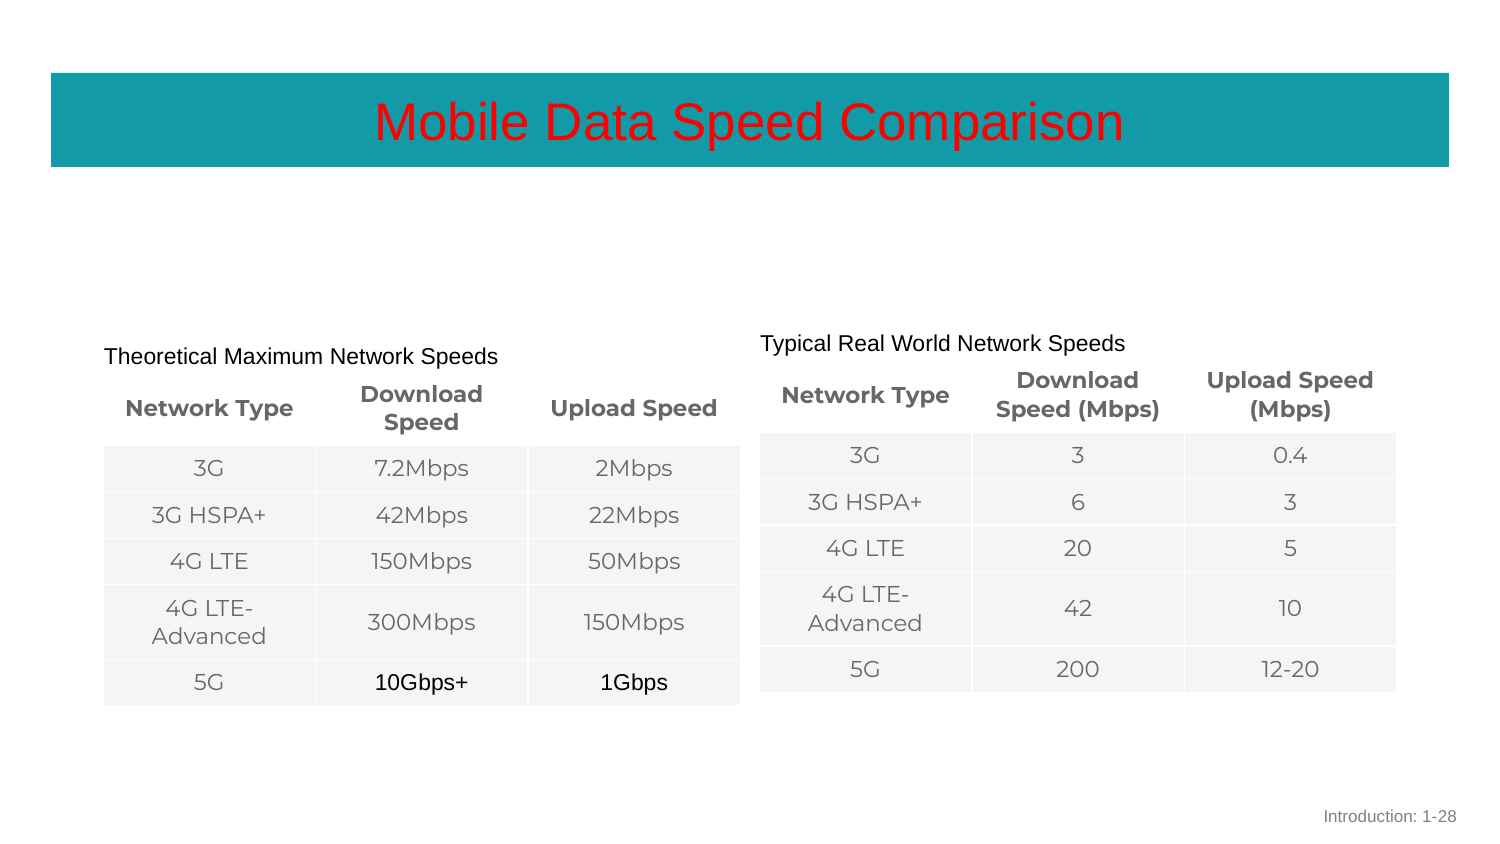

# Mobile Data Speed Comparison
| Typical Real World Network Speeds |  |  |
| --- | --- | --- |
| Network Type | Download Speed (Mbps) | Upload Speed (Mbps) |
| 3G | 3 | 0.4 |
| 3G HSPA+ | 6 | 3 |
| 4G LTE | 20 | 5 |
| 4G LTE-Advanced | 42 | 10 |
| 5G | 200 | 12-20 |
| Theoretical Maximum Network Speeds |  |  |
| --- | --- | --- |
| Network Type | Download Speed | Upload Speed |
| 3G | 7.2Mbps | 2Mbps |
| 3G HSPA+ | 42Mbps | 22Mbps |
| 4G LTE | 150Mbps | 50Mbps |
| 4G LTE-Advanced | 300Mbps | 150Mbps |
| 5G | 10Gbps+ | 1Gbps |
Introduction: 1-28